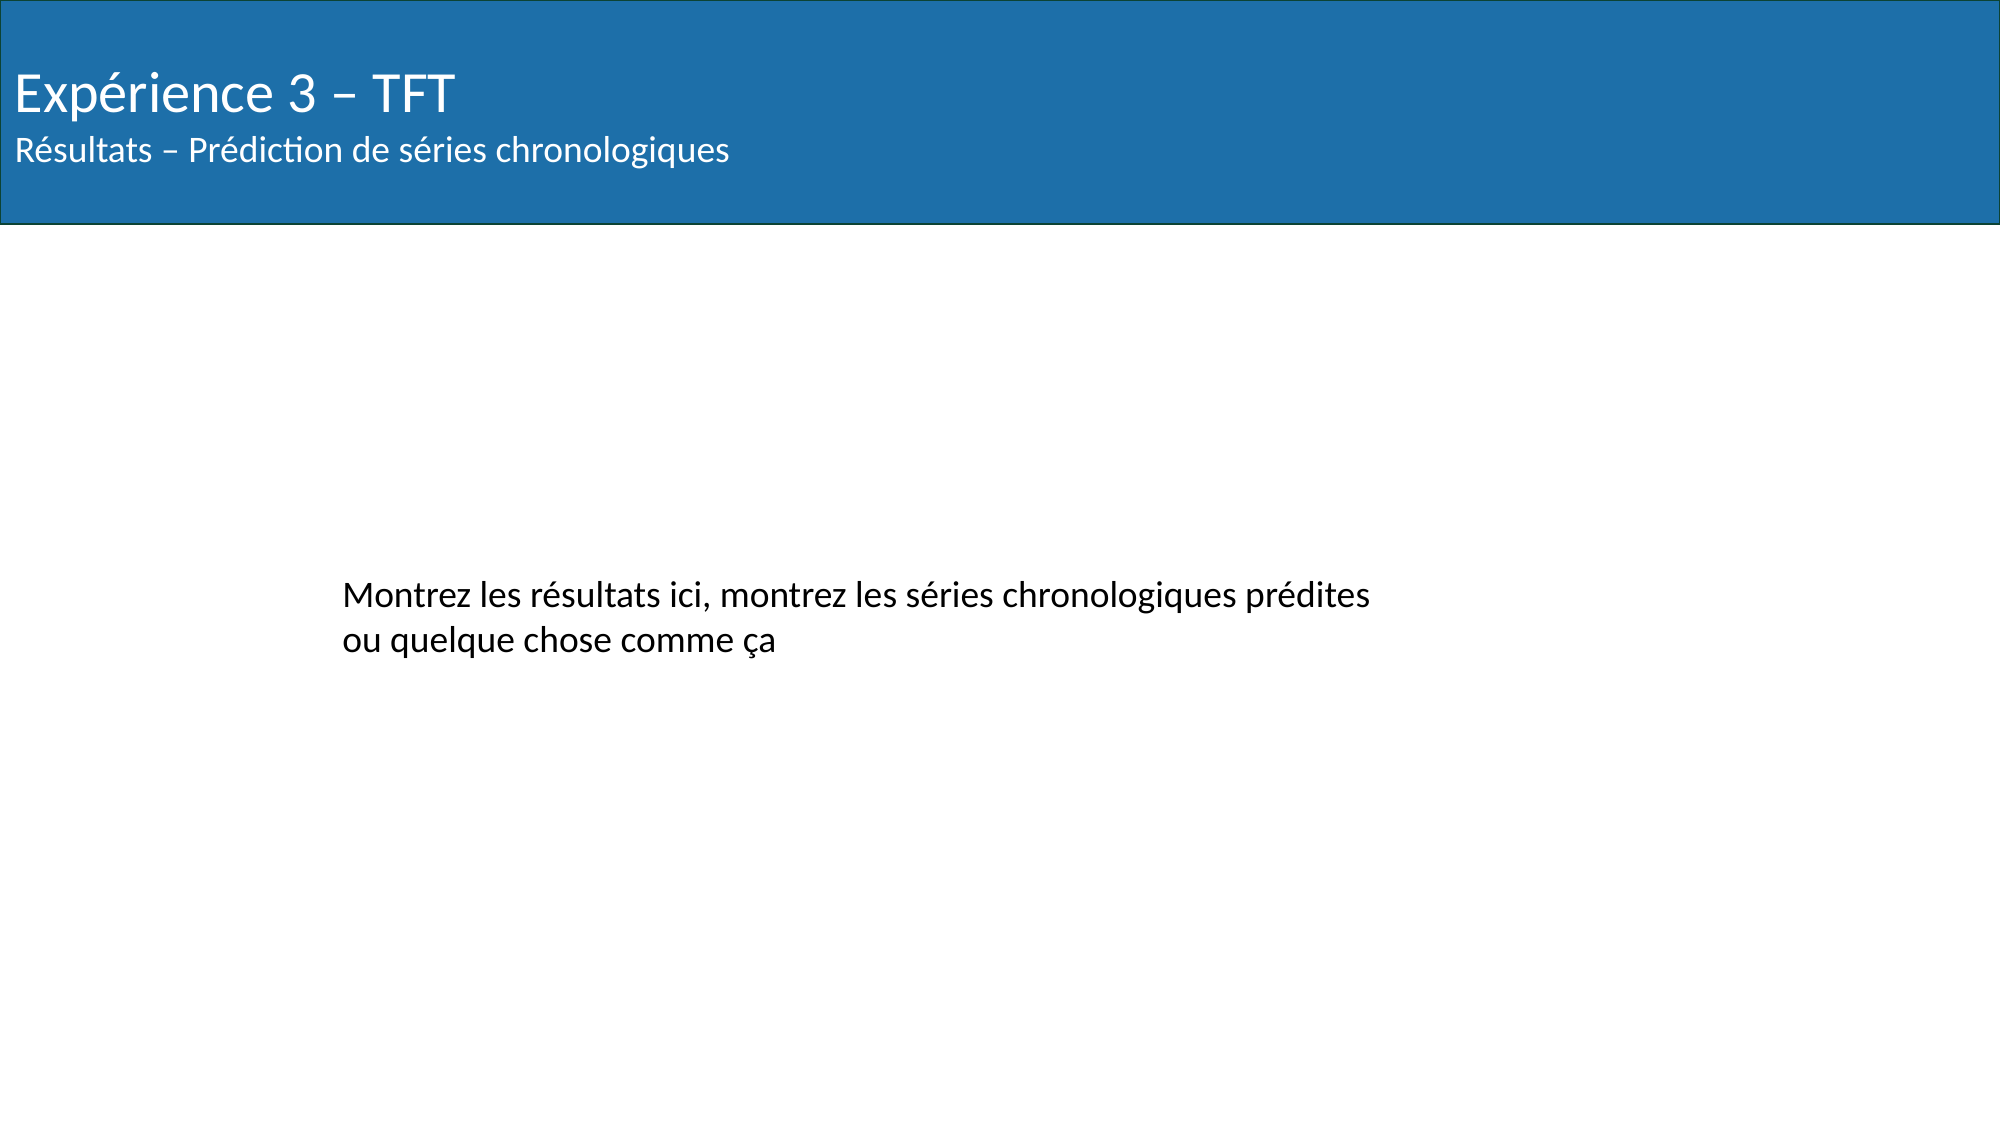

Expérience 3 – TFT
Résultats – Prédiction de séries chronologiques
Montrez les résultats ici, montrez les séries chronologiques prédites ou quelque chose comme ça